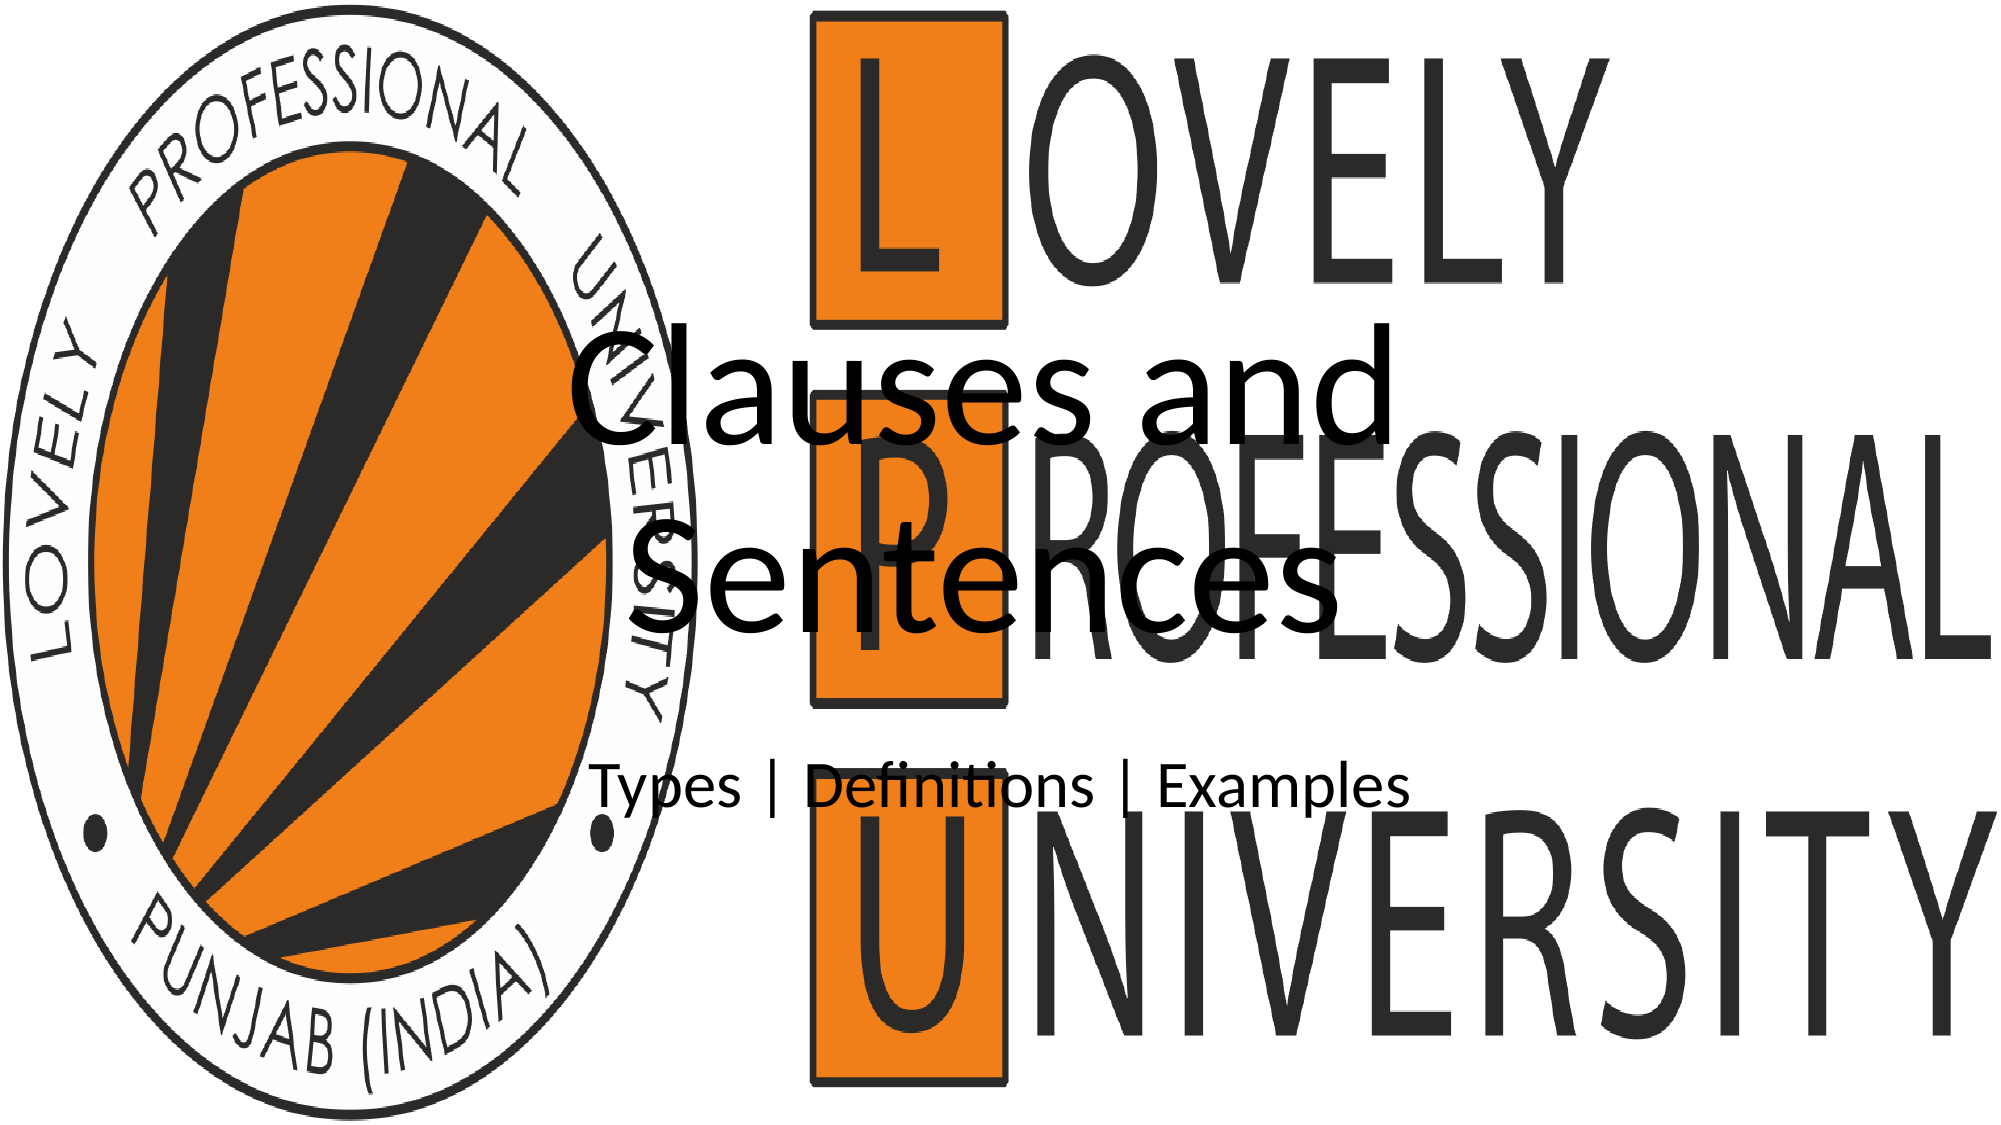

# Clauses and Sentences
Types | Definitions | Examples